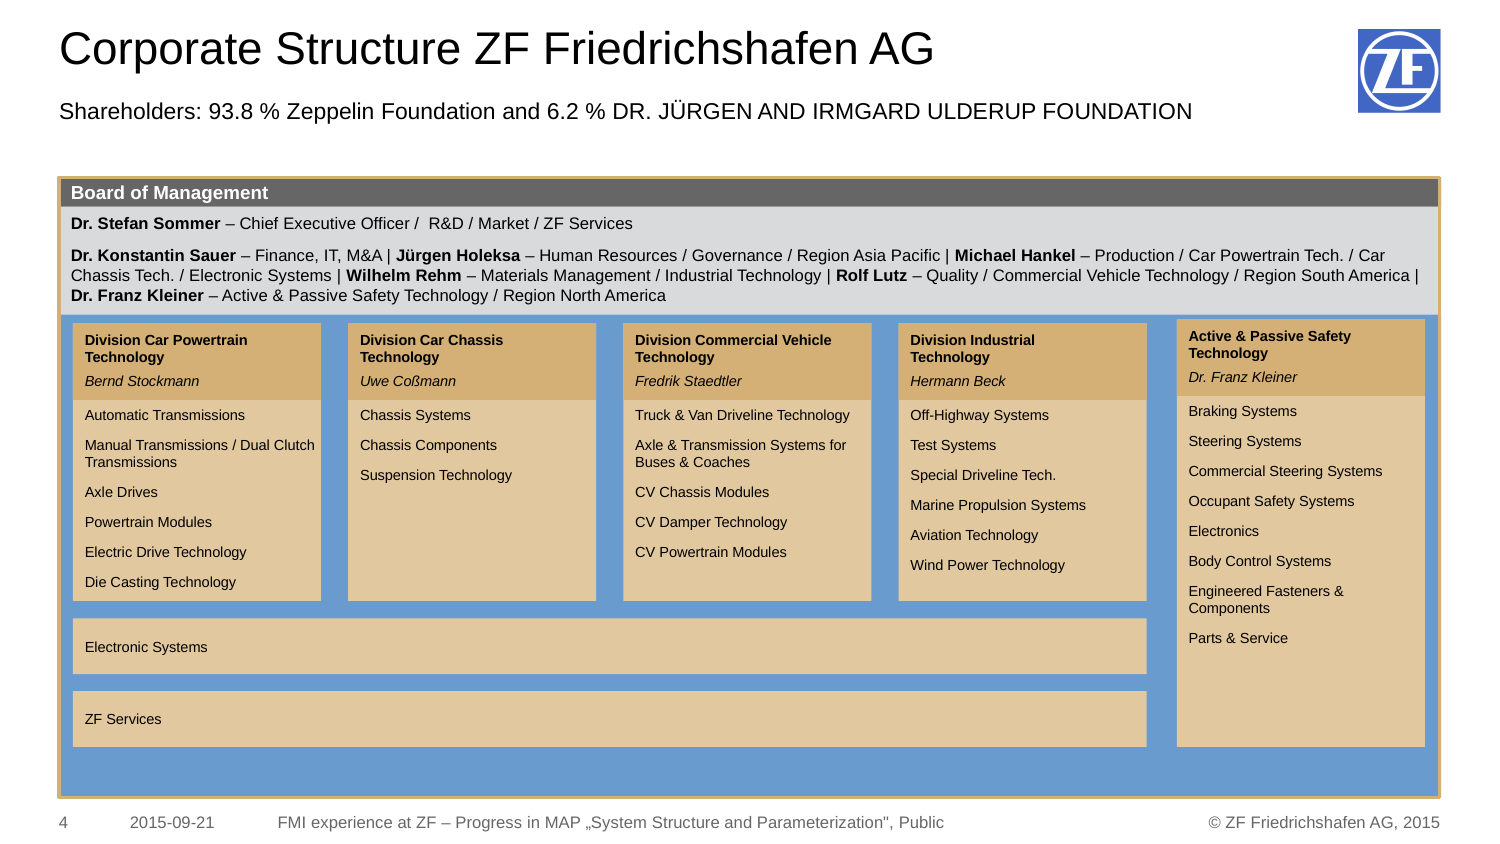

# Corporate Structure ZF Friedrichshafen AG Shareholders: 93.8 % Zeppelin Foundation and 6.2 % DR. JÜRGEN AND IRMGARD ULDERUP FOUNDATION
Board of Management

Dr. Stefan Sommer – Chief Executive Officer /  R&D / Market / ZF Services
Dr. Konstantin Sauer – Finance, IT, M&A | Jürgen Holeksa – Human Resources / Governance / Region Asia Pacific | Michael Hankel – Production / Car Powertrain Tech. / Car Chassis Tech. / Electronic Systems | Wilhelm Rehm – Materials Management / Industrial Technology | Rolf Lutz – Quality / Commercial Vehicle Technology / Region South America | Dr. Franz Kleiner – Active & Passive Safety Technology / Region North America

Braking Systems
Steering Systems
Commercial Steering Systems
Occupant Safety Systems
Electronics
Body Control Systems
Engineered Fasteners & Components
Parts & Service
Active & Passive Safety Technology
Dr. Franz Kleiner
Automatic Transmissions
Manual Transmissions / Dual Clutch Transmissions
Axle Drives
Powertrain Modules
Electric Drive Technology
Die Casting Technology
Division Car Powertrain Technology
Bernd Stockmann
Chassis Systems
Chassis Components
Suspension Technology
Division Car Chassis
Technology
Uwe Coßmann
Truck & Van Driveline Technology
Axle & Transmission Systems for Buses & Coaches
CV Chassis Modules
CV Damper Technology
CV Powertrain Modules
Division Commercial Vehicle Technology
Fredrik Staedtler
Off-Highway Systems
Test Systems
Special Driveline Tech.
Marine Propulsion Systems
Aviation Technology
Wind Power Technology
Division Industrial
Technology
Hermann Beck
Electronic Systems
ZF Services